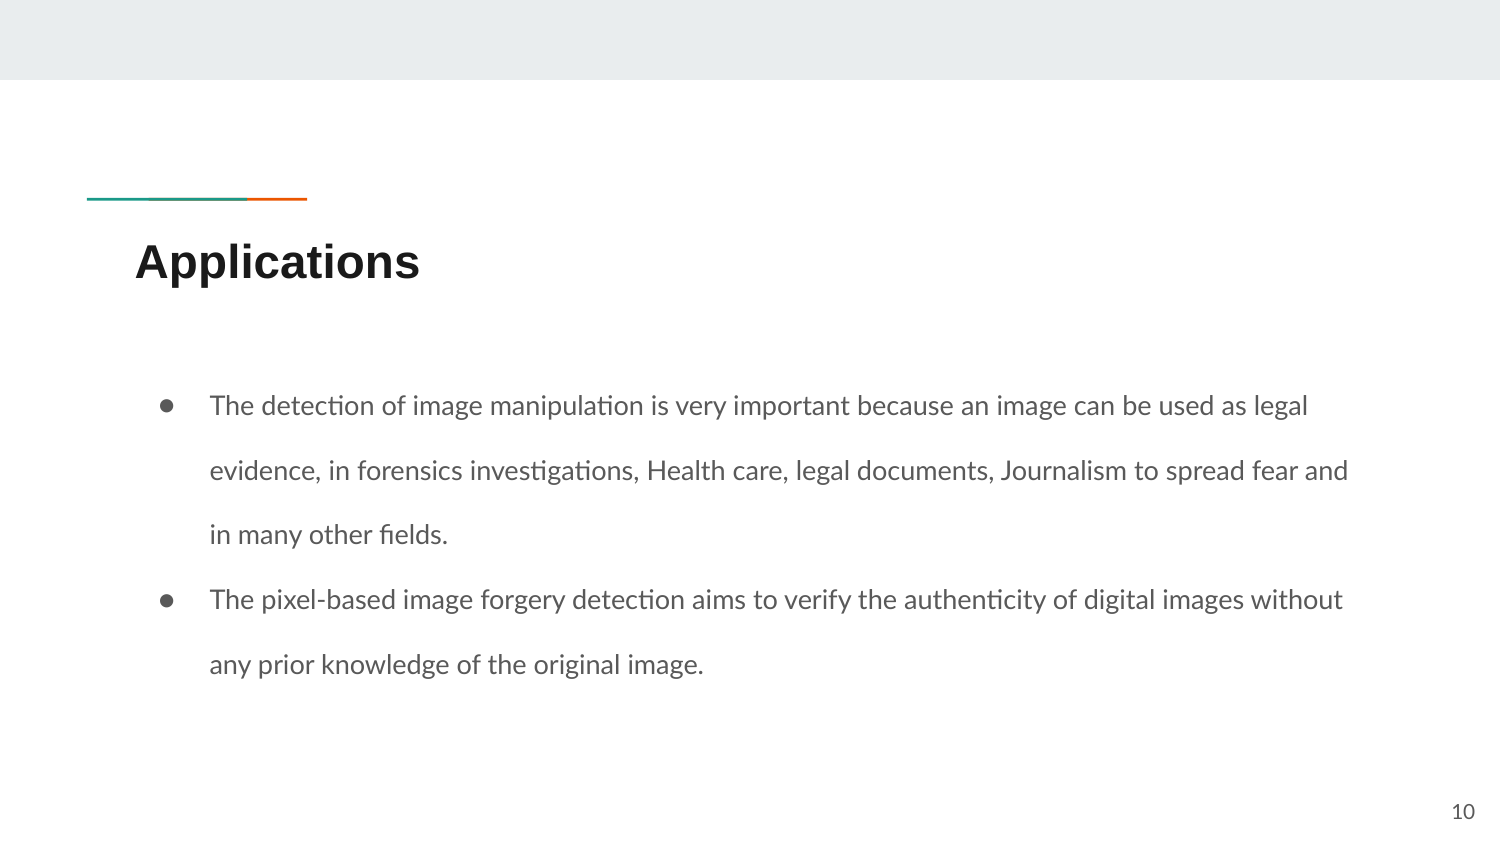

# Applications
The detection of image manipulation is very important because an image can be used as legal evidence, in forensics investigations, Health care, legal documents, Journalism to spread fear and in many other fields.
The pixel-based image forgery detection aims to verify the authenticity of digital images without any prior knowledge of the original image.

10